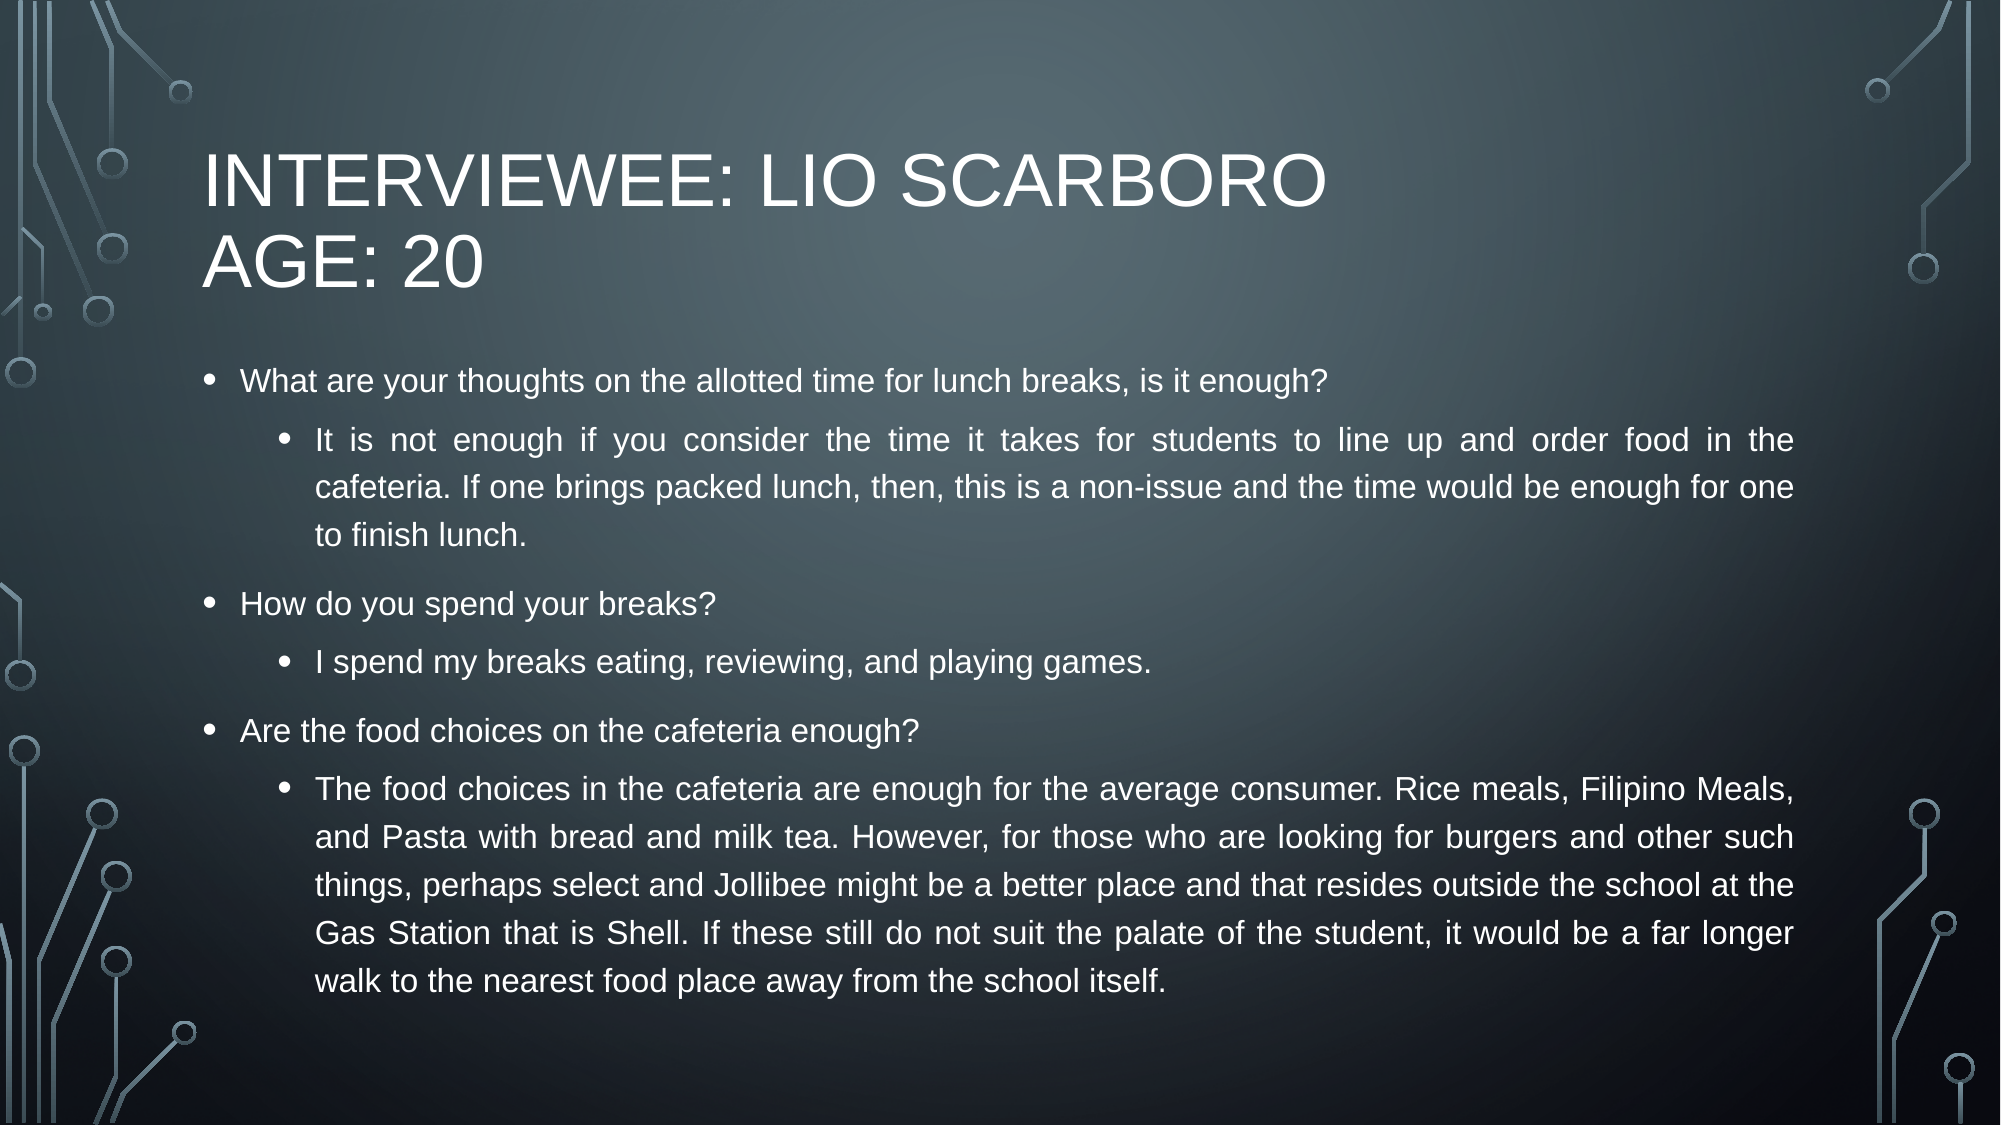

# Interviewee: lio scarboro Age: 20
What are your thoughts on the allotted time for lunch breaks, is it enough?
It is not enough if you consider the time it takes for students to line up and order food in the cafeteria. If one brings packed lunch, then, this is a non-issue and the time would be enough for one to finish lunch.
How do you spend your breaks?
I spend my breaks eating, reviewing, and playing games.
Are the food choices on the cafeteria enough?
The food choices in the cafeteria are enough for the average consumer. Rice meals, Filipino Meals, and Pasta with bread and milk tea. However, for those who are looking for burgers and other such things, perhaps select and Jollibee might be a better place and that resides outside the school at the Gas Station that is Shell. If these still do not suit the palate of the student, it would be a far longer walk to the nearest food place away from the school itself.